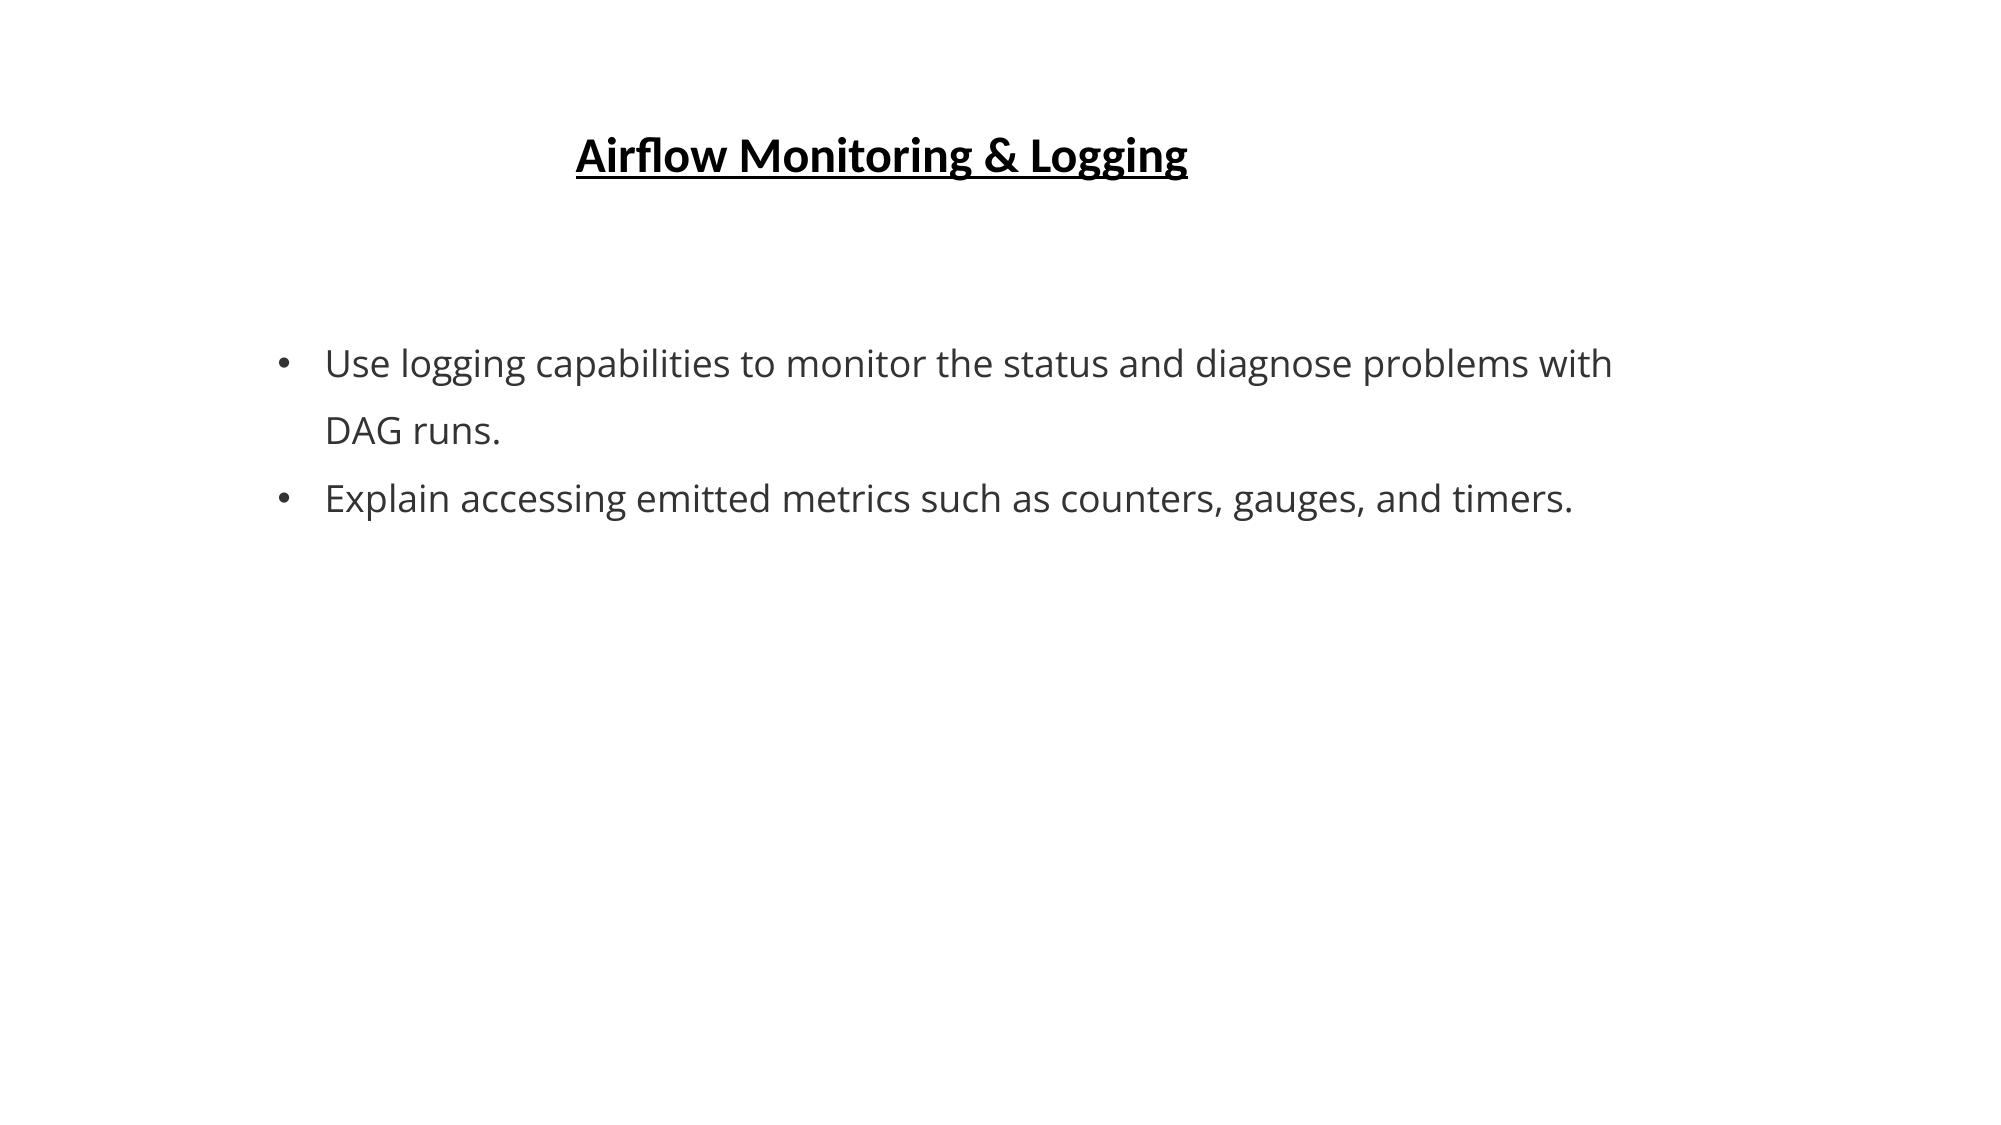

Airflow Monitoring & Logging
Use logging capabilities to monitor the status and diagnose problems with DAG runs.
Explain accessing emitted metrics such as counters, gauges, and timers.